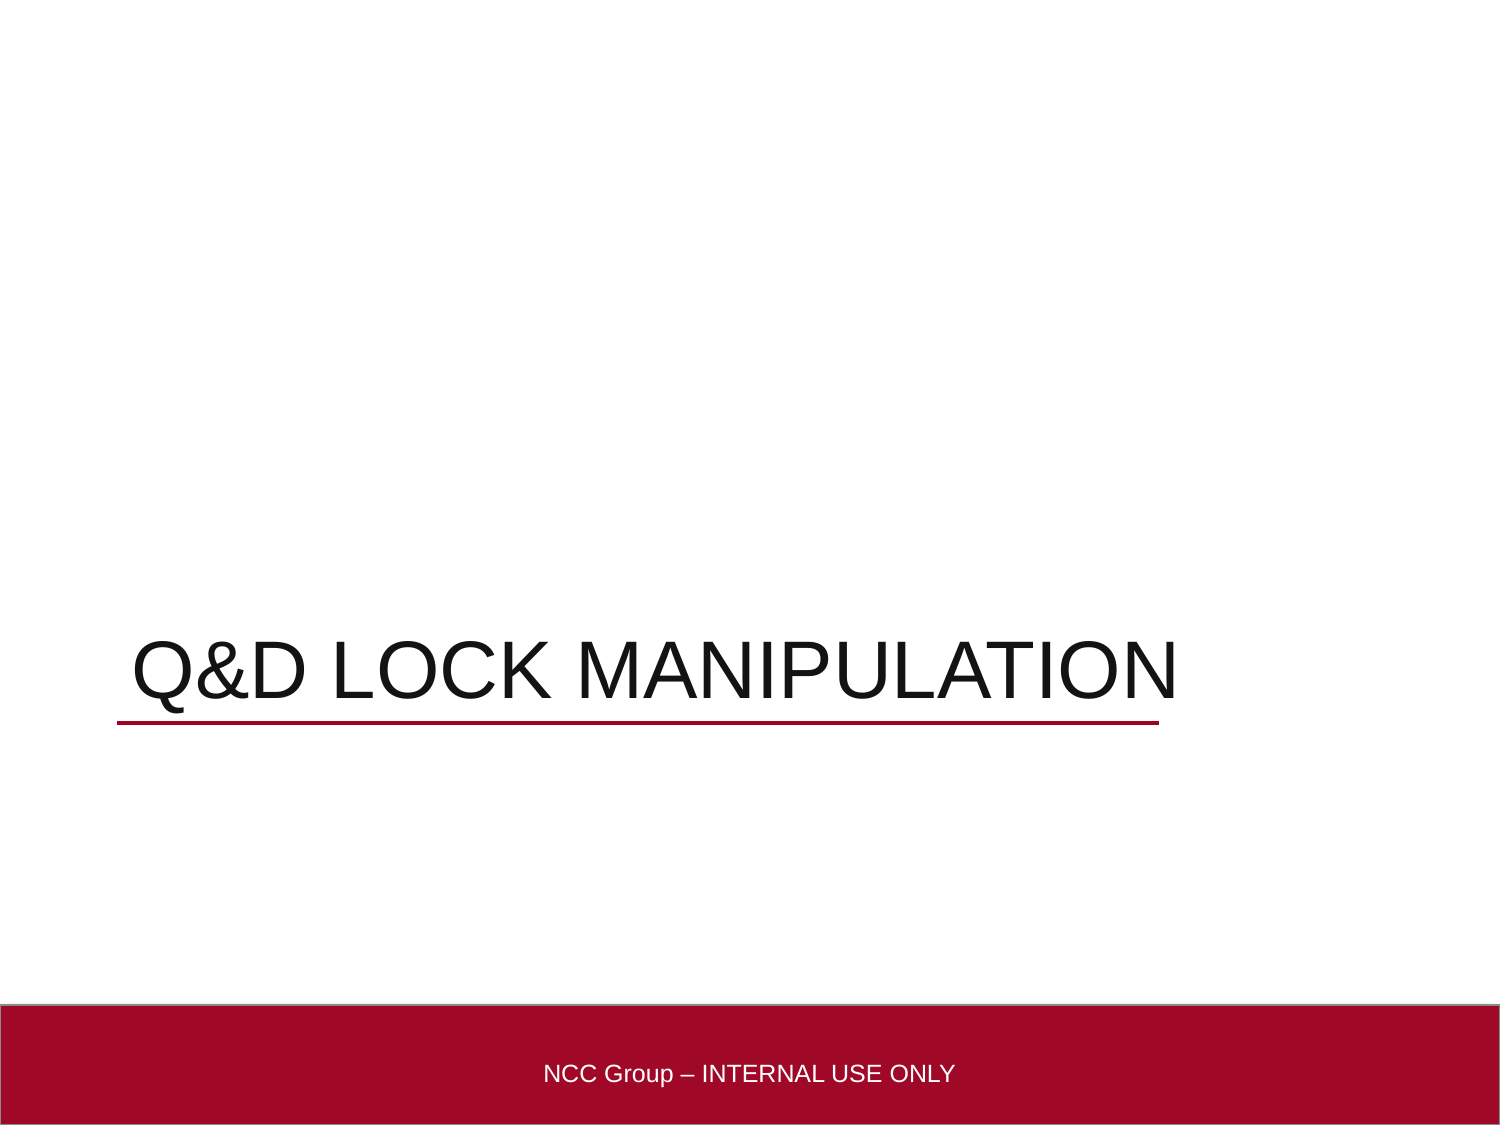

# Q&D Lock manipulation
NCC Group – INTERNAL USE ONLY